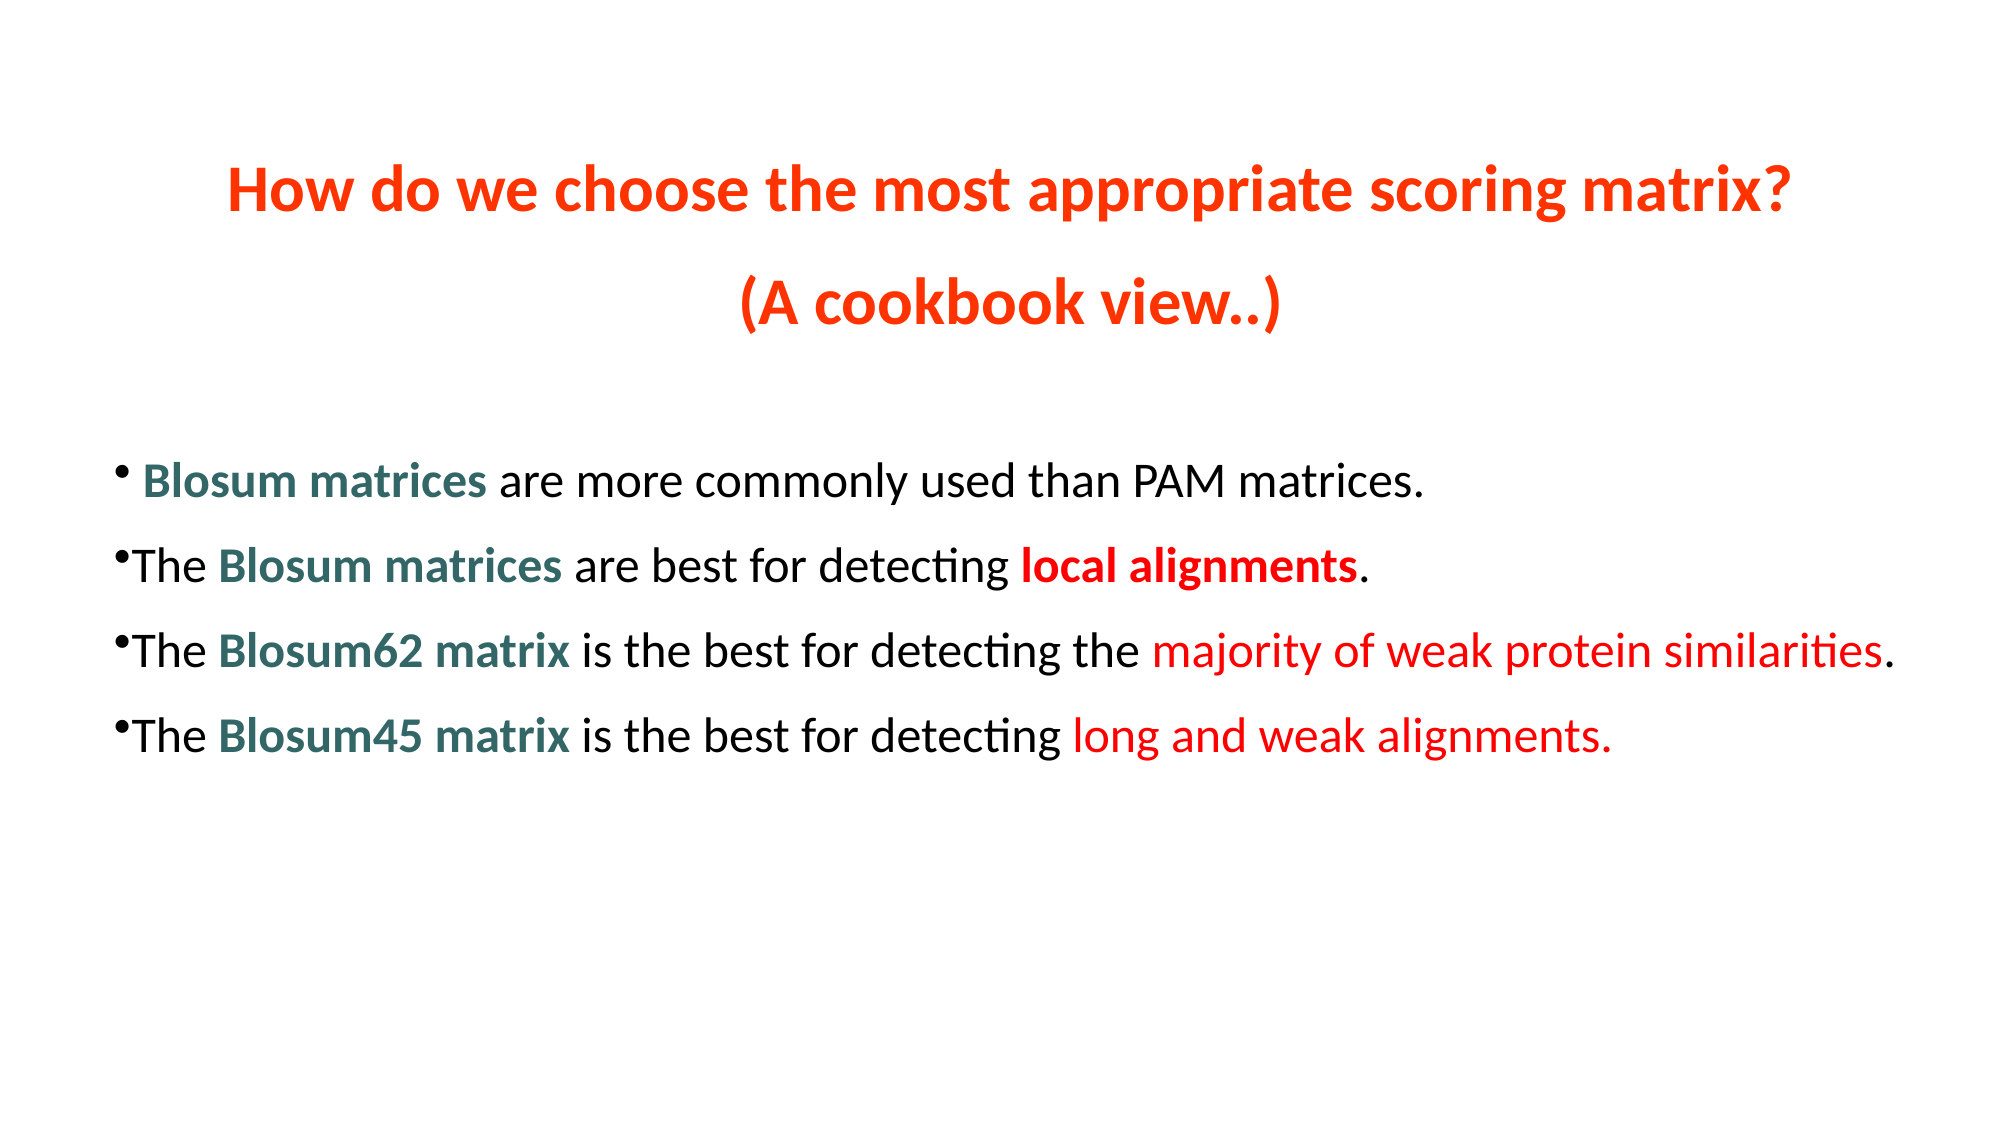

How do we choose the most appropriate scoring matrix?
(A cookbook view..)

 Blosum matrices are more commonly used than PAM matrices.
The Blosum matrices are best for detecting local alignments.
The Blosum62 matrix is the best for detecting the majority of weak protein similarities.
The Blosum45 matrix is the best for detecting long and weak alignments.